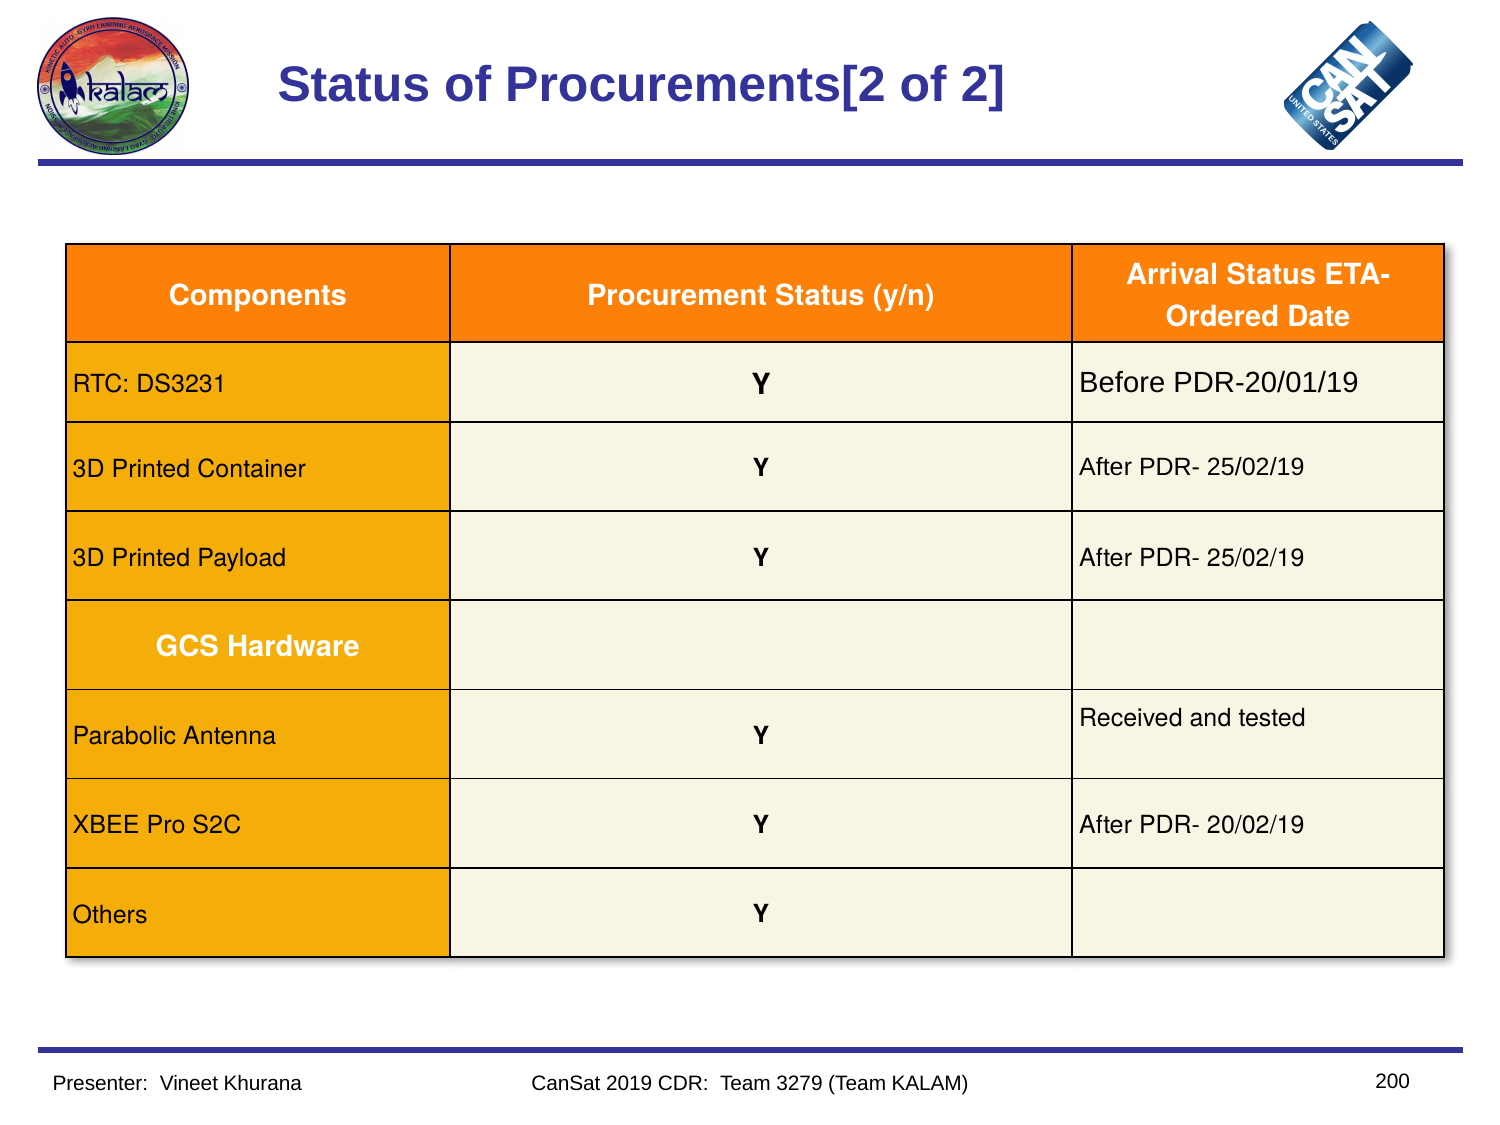

# Status of Procurements[2 of 2]
| Components | Procurement Status (y/n) | Arrival Status ETA-Ordered Date |
| --- | --- | --- |
| RTC: DS3231 | Y | Before PDR-20/01/19 |
| 3D Printed Container | Y | After PDR- 25/02/19 |
| 3D Printed Payload | Y | After PDR- 25/02/19 |
| GCS Hardware |  |  |
| Parabolic Antenna | Y | Received and tested |
| XBEE Pro S2C | Y | After PDR- 20/02/19 |
| Others | Y |  |
200
Presenter:  Vineet Khurana
CanSat 2019 CDR:  Team 3279 (Team KALAM)